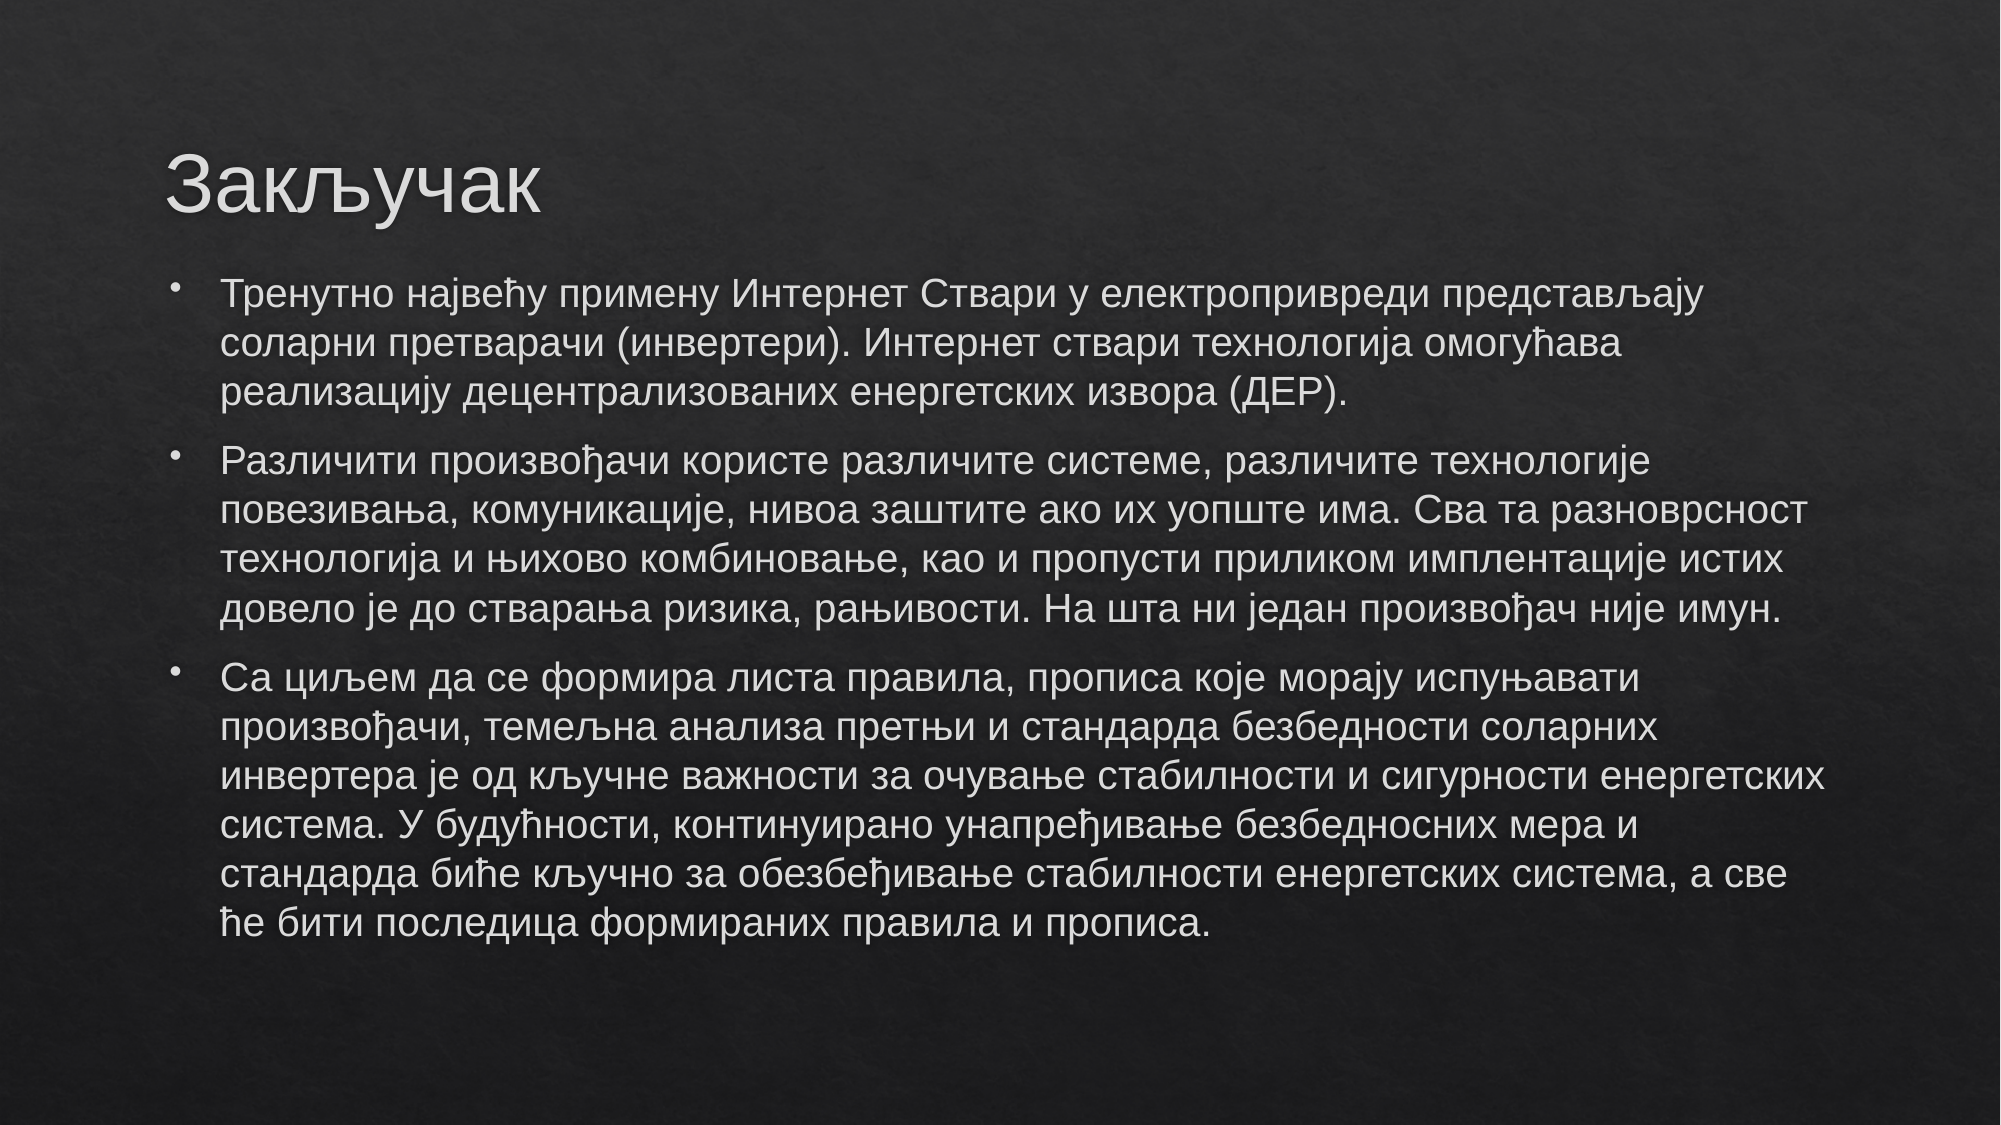

# Закључак
Тренутно највећу примену Интернет Ствари у електропривреди представљају соларни претварачи (инвертери). Интернет ствари технологија омогућава реализацију децентрализованих енергетских извора (ДЕР).
Различити произвођачи користе различите системе, различите технологије повезивања, комуникације, нивоа заштите ако их уопште има. Сва та разноврсност технологија и њихово комбиновање, као и пропусти приликом имплентације истих довело је до стварања ризика, рањивости. На шта ни један произвођач није имун.
Са циљем да се формира листа правила, прописа које морају испуњавати произвођачи, темељна анализа претњи и стандарда безбедности соларних инвертера је од кључне важности за очување стабилности и сигурности енергетских система. У будућности, континуирано унапређивање безбедносних мера и стандарда биће кључно за обезбеђивање стабилности енергетских система, а све ће бити последица формираних правила и прописа.